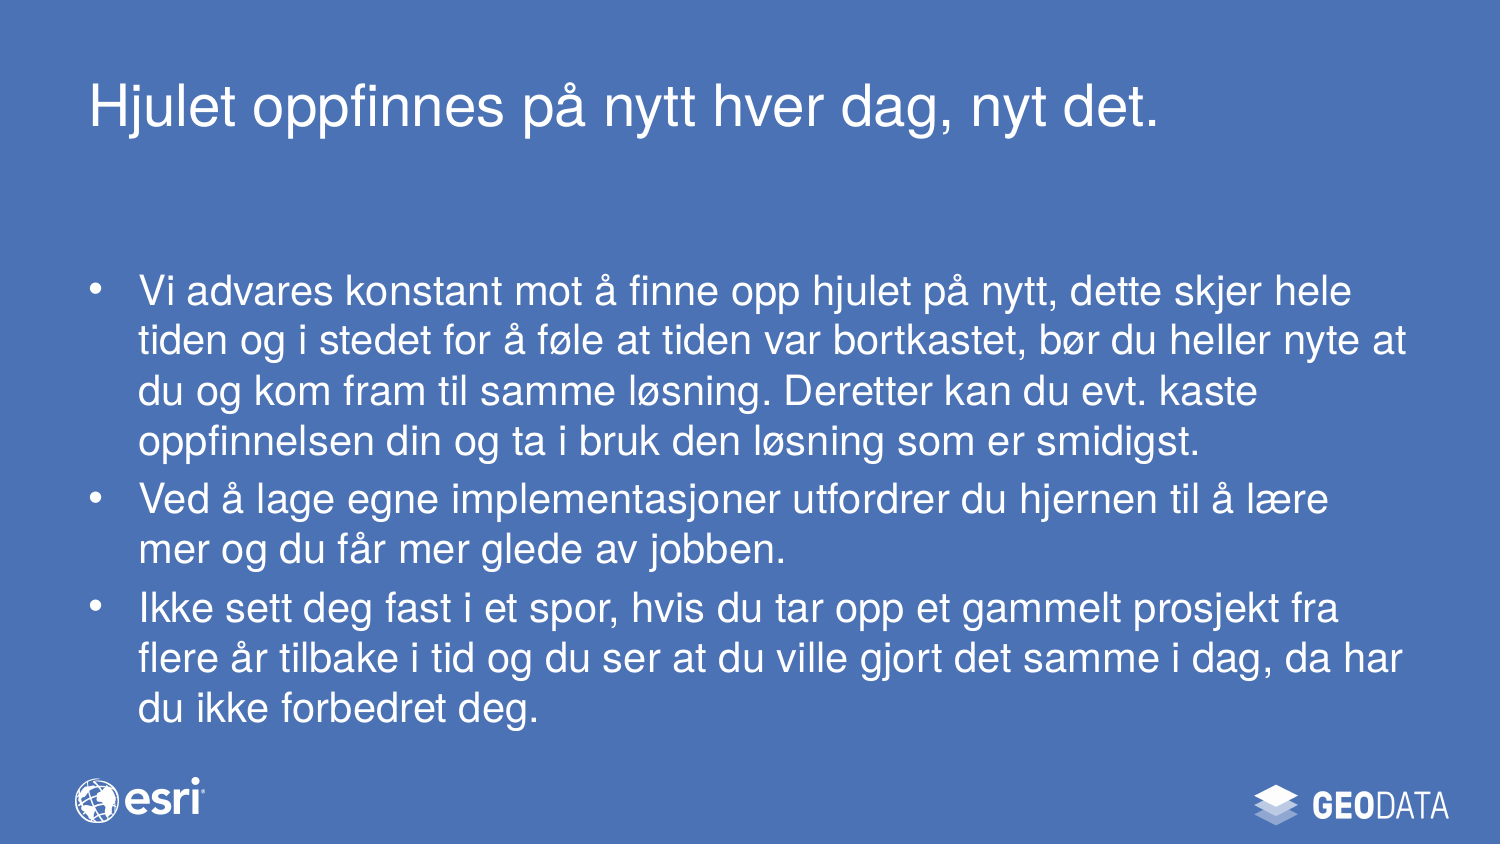

Hjulet oppfinnes på nytt hver dag, nyt det.
Vi advares konstant mot å finne opp hjulet på nytt, dette skjer hele tiden og i stedet for å føle at tiden var bortkastet, bør du heller nyte at du og kom fram til samme løsning. Deretter kan du evt. kaste oppfinnelsen din og ta i bruk den løsning som er smidigst.
Ved å lage egne implementasjoner utfordrer du hjernen til å lære mer og du får mer glede av jobben.
Ikke sett deg fast i et spor, hvis du tar opp et gammelt prosjekt fra flere år tilbake i tid og du ser at du ville gjort det samme i dag, da har du ikke forbedret deg.